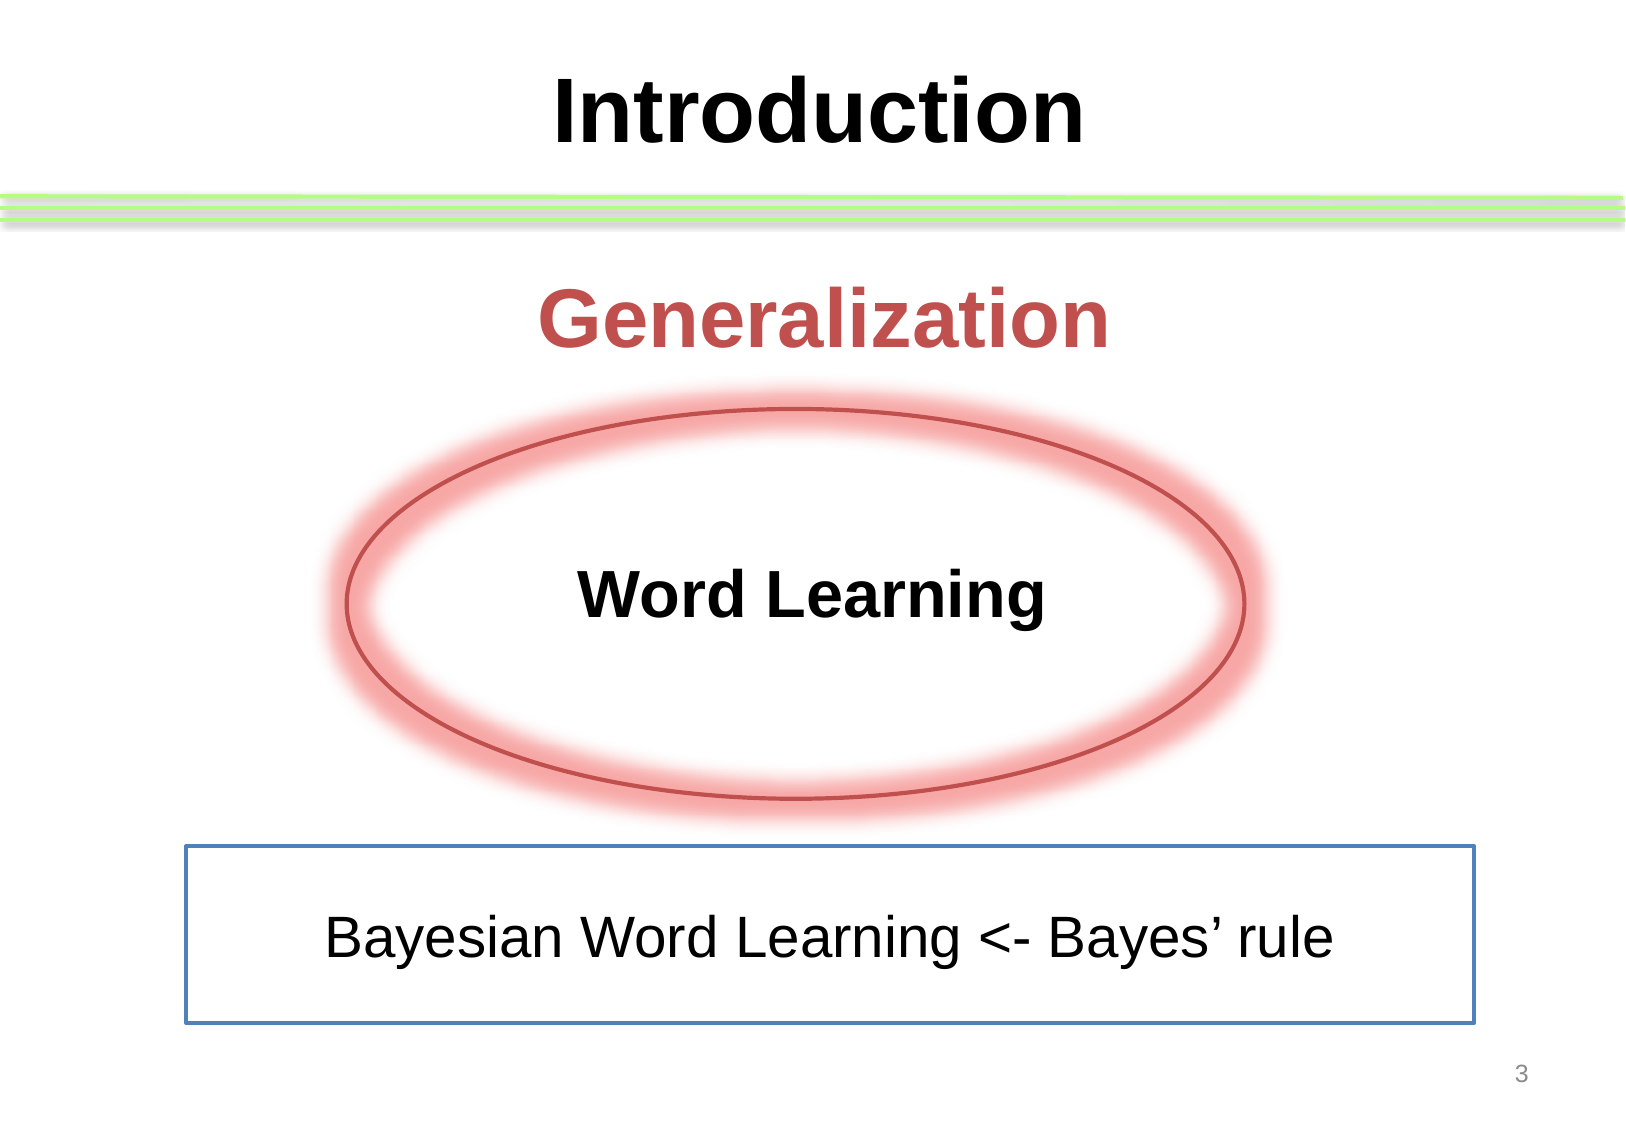

# Introduction
Generalization

Word Learning

Bayesian Word Learning <- Bayes’ rule
3